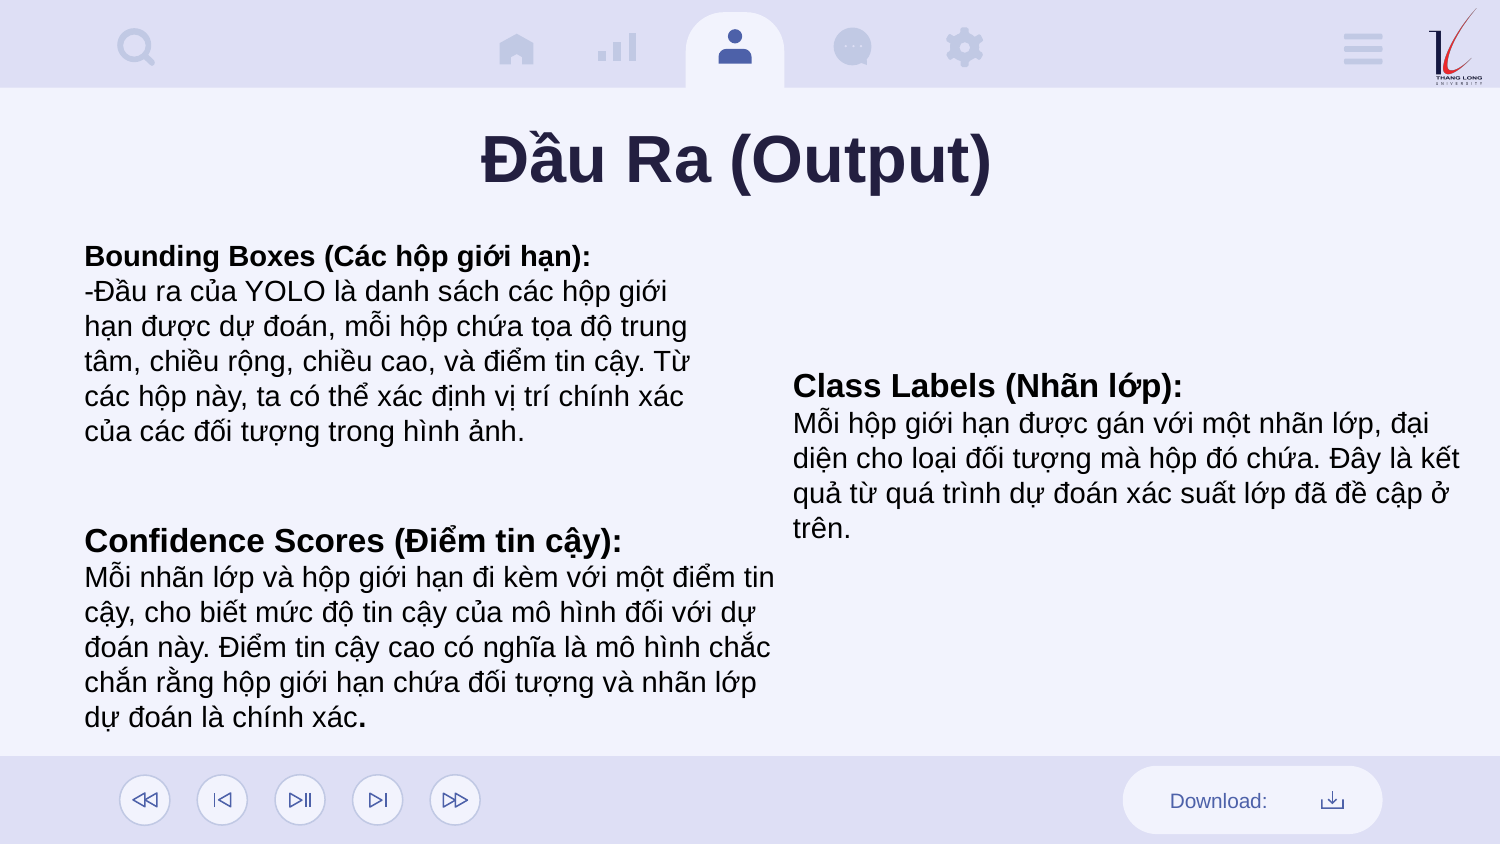

Đầu Ra (Output)
Bounding Boxes (Các hộp giới hạn):
-Đầu ra của YOLO là danh sách các hộp giới hạn được dự đoán, mỗi hộp chứa tọa độ trung tâm, chiều rộng, chiều cao, và điểm tin cậy. Từ các hộp này, ta có thể xác định vị trí chính xác của các đối tượng trong hình ảnh.
Class Labels (Nhãn lớp):
Mỗi hộp giới hạn được gán với một nhãn lớp, đại diện cho loại đối tượng mà hộp đó chứa. Đây là kết quả từ quá trình dự đoán xác suất lớp đã đề cập ở trên.
Confidence Scores (Điểm tin cậy):
Mỗi nhãn lớp và hộp giới hạn đi kèm với một điểm tin cậy, cho biết mức độ tin cậy của mô hình đối với dự đoán này. Điểm tin cậy cao có nghĩa là mô hình chắc chắn rằng hộp giới hạn chứa đối tượng và nhãn lớp dự đoán là chính xác.